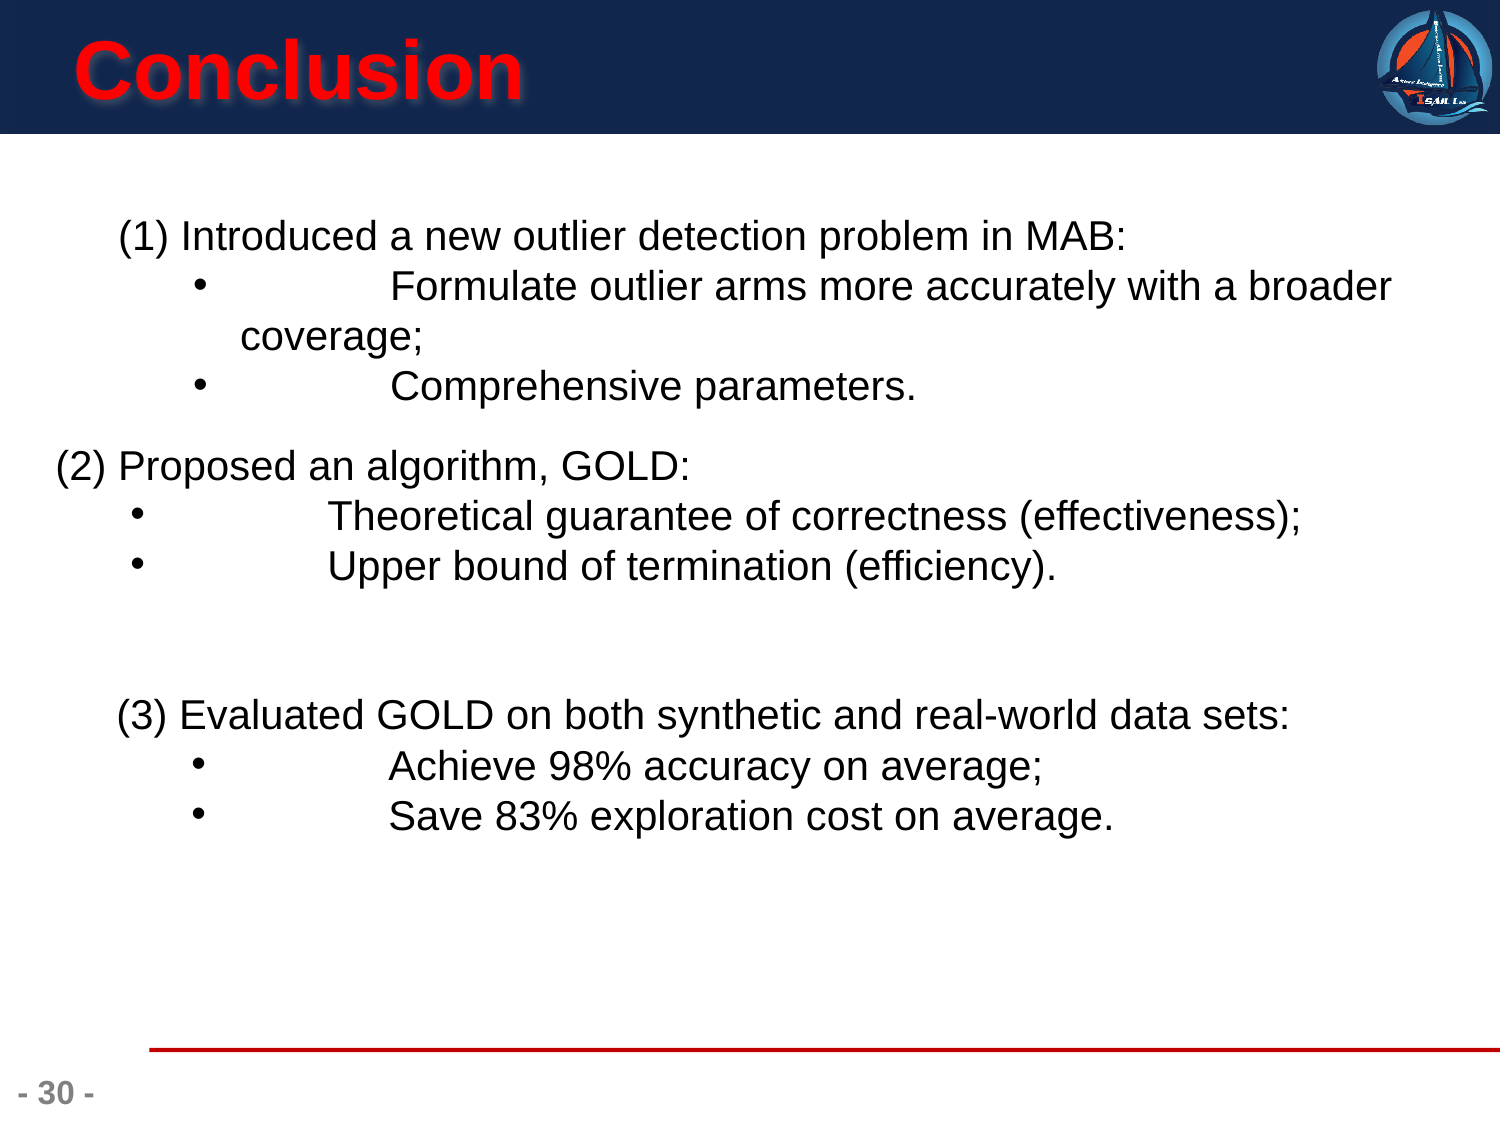

# Conclusion

(1) Introduced a new outlier detection problem in MAB:
	Formulate outlier arms more accurately with a broader coverage;
	Comprehensive parameters.
(2) Proposed an algorithm, GOLD:
	Theoretical guarantee of correctness (effectiveness);
 	Upper bound of termination (efficiency).
(3) Evaluated GOLD on both synthetic and real-world data sets:
	Achieve 98% accuracy on average;
	Save 83% exploration cost on average.

- 30 -